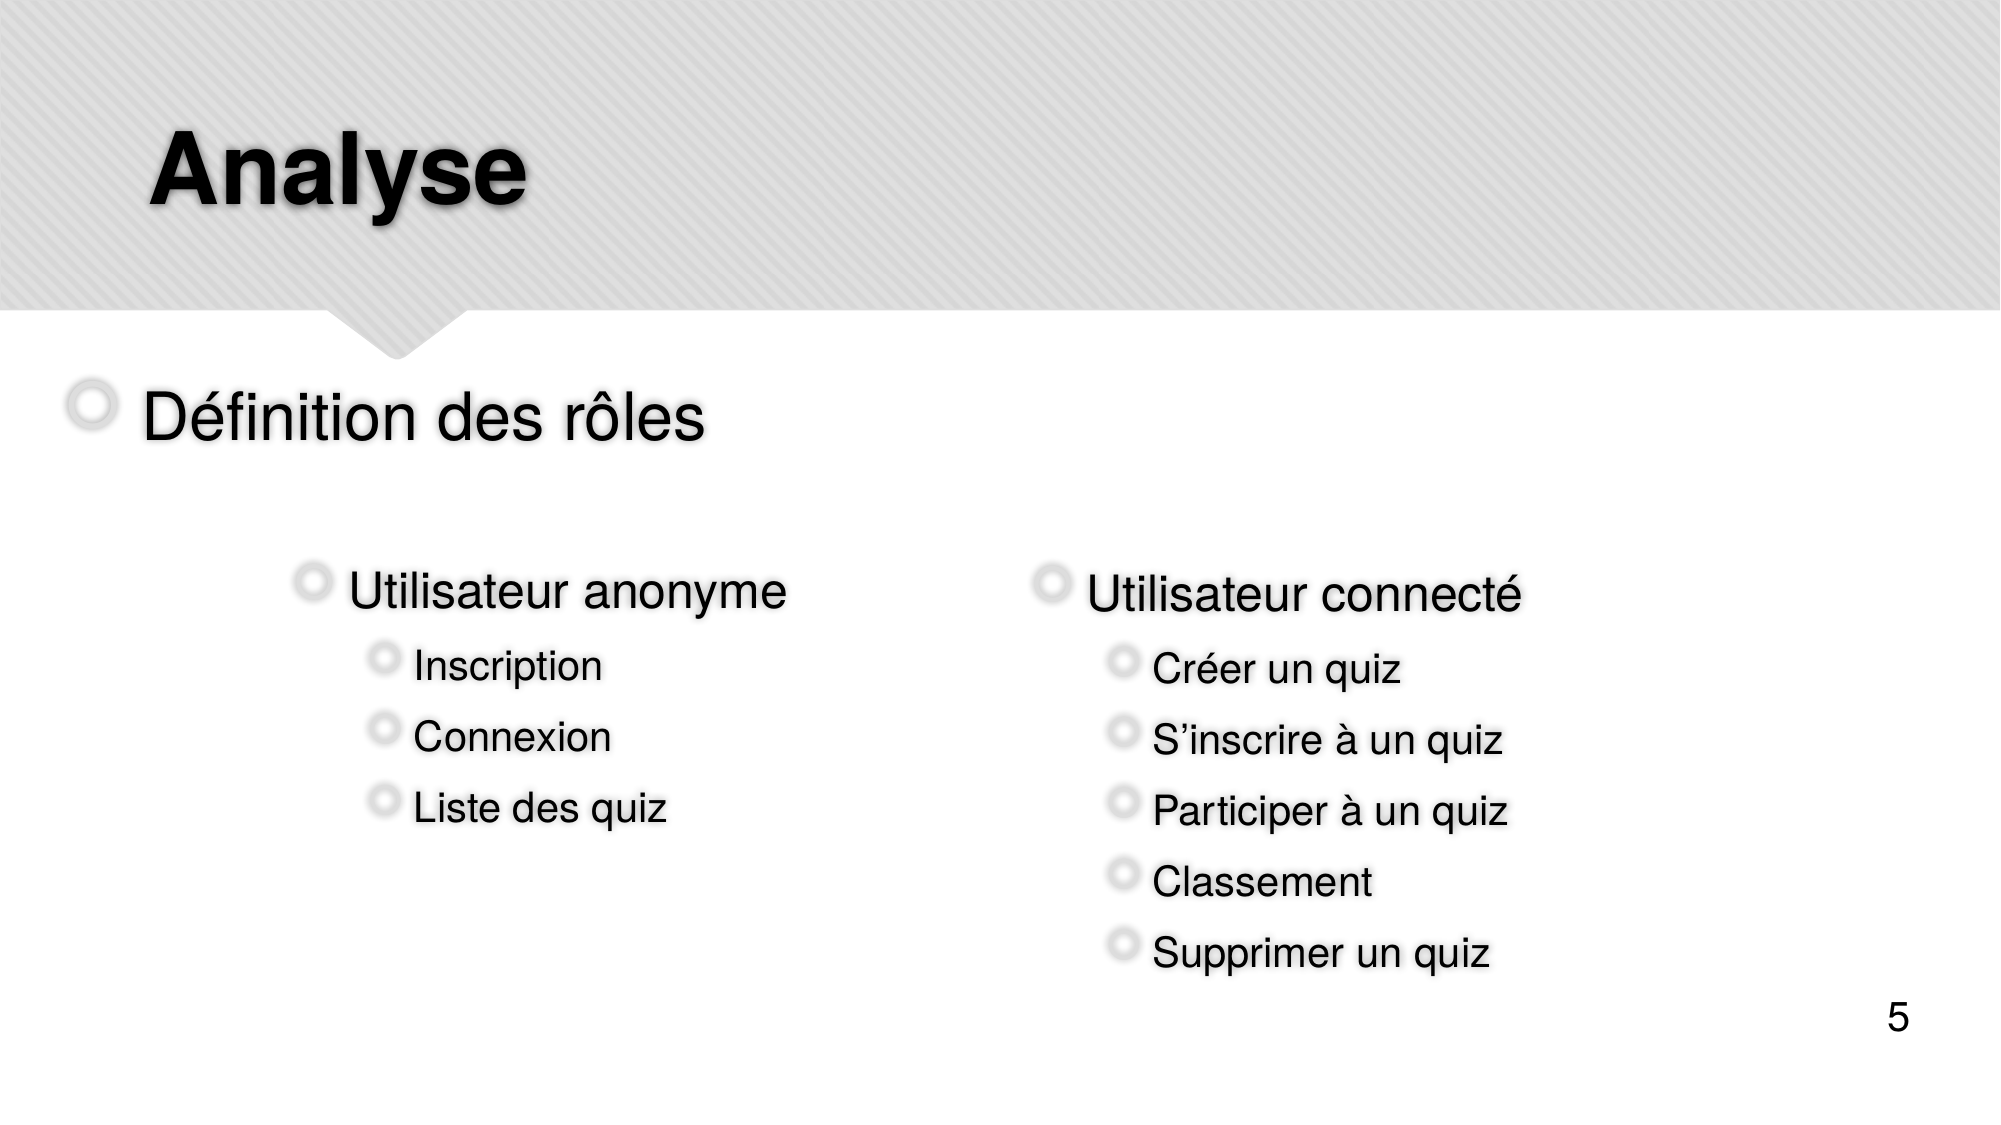

# Analyse
 Définition des rôles
Utilisateur connecté
Créer un quiz
S’inscrire à un quiz
Participer à un quiz
Classement
Supprimer un quiz
Utilisateur anonyme
Inscription
Connexion
Liste des quiz
5